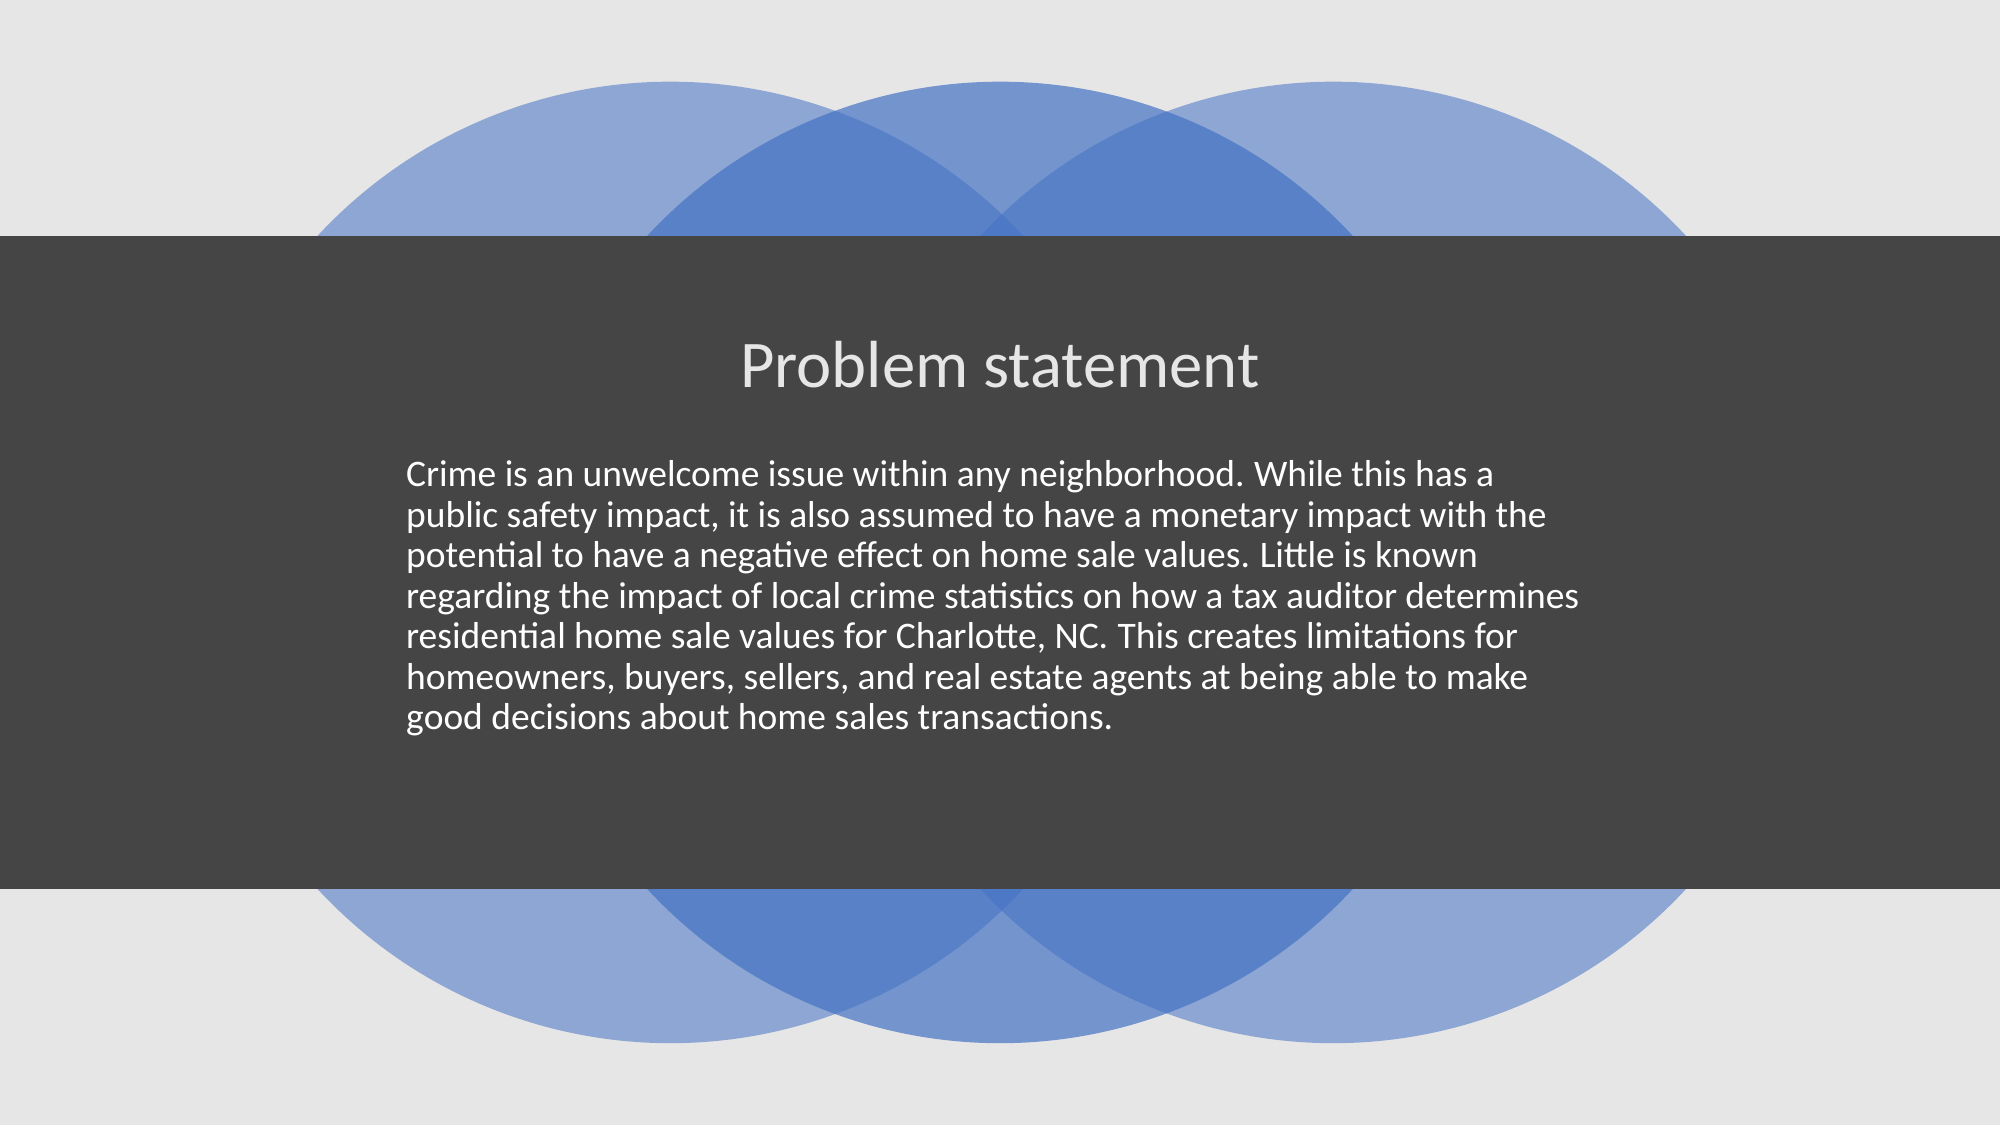

# Problem statement
Crime is an unwelcome issue within any neighborhood. While this has a public safety impact, it is also assumed to have a monetary impact with the potential to have a negative effect on home sale values. Little is known regarding the impact of local crime statistics on how a tax auditor determines residential home sale values for Charlotte, NC. This creates limitations for homeowners, buyers, sellers, and real estate agents at being able to make good decisions about home sales transactions.